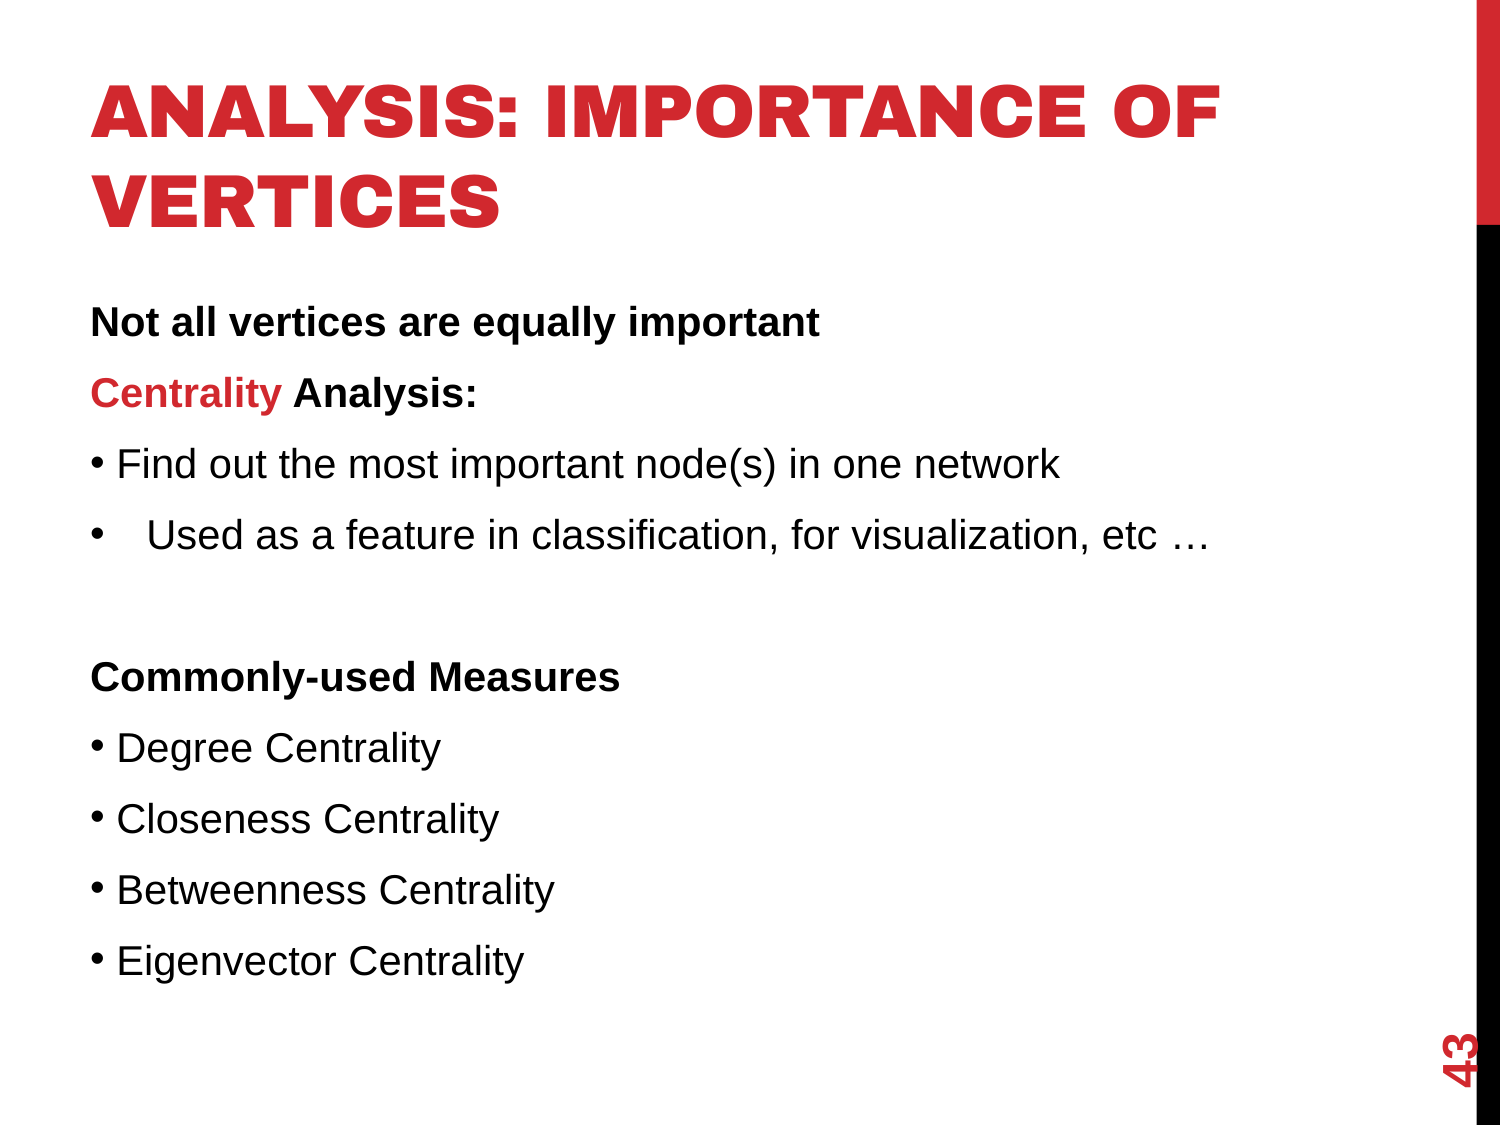

# Analysis: Importance of vertices
Not all vertices are equally important
Centrality Analysis:
Find out the most important node(s) in one network
Used as a feature in classification, for visualization, etc …

Commonly-used Measures
Degree Centrality
Closeness Centrality
Betweenness Centrality
Eigenvector Centrality
43